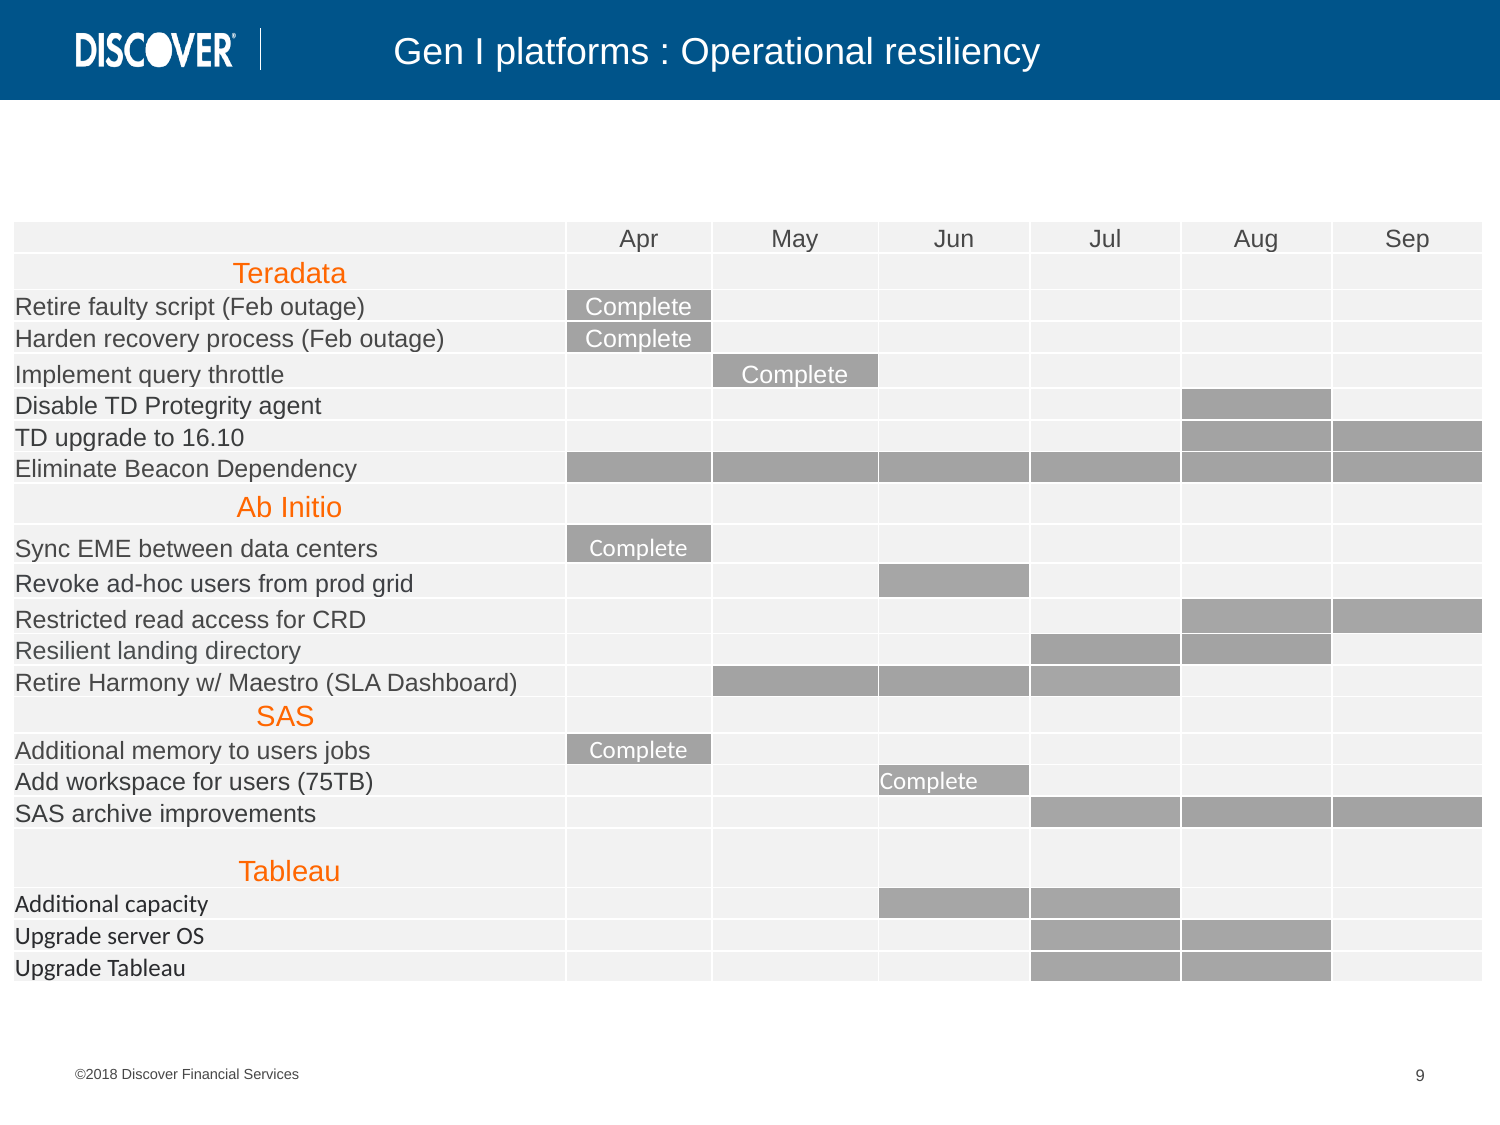

Gen I platforms : Operational resiliency
Gen I platforms : Operational resiliency
|  | Apr | May | Jun | Jul | Aug | Sep |
| --- | --- | --- | --- | --- | --- | --- |
| Teradata |  |  |  |  |  |  |
| Retire faulty script (Feb outage) | Complete |  |  |  |  |  |
| Harden recovery process (Feb outage) | Complete |  |  |  |  |  |
| Implement query throttle |  | Complete |  |  |  |  |
| Disable TD Protegrity agent |  |  |  |  |  |  |
| TD upgrade to 16.10 |  |  |  |  |  |  |
| Eliminate Beacon Dependency |  |  |  |  |  |  |
| Ab Initio |  |  |  |  |  |  |
| Sync EME between data centers | Complete |  |  |  |  |  |
| Revoke ad-hoc users from prod grid |  |  |  |  |  |  |
| Restricted read access for CRD |  |  |  |  |  |  |
| Resilient landing directory |  |  |  |  |  |  |
| Retire Harmony w/ Maestro (SLA Dashboard) |  |  |  |  |  |  |
| SAS |  |  |  |  |  |  |
| Additional memory to users jobs | Complete |  |  |  |  |  |
| Add workspace for users (75TB) |  |  | Complete |  |  |  |
| SAS archive improvements |  |  |  |  |  |  |
| Tableau |  |  |  |  |  |  |
| Additional capacity |  |  |  |  |  |  |
| Upgrade server OS |  |  |  |  |  |  |
| Upgrade Tableau |  |  |  |  |  |  |
9
©2018 Discover Financial Services